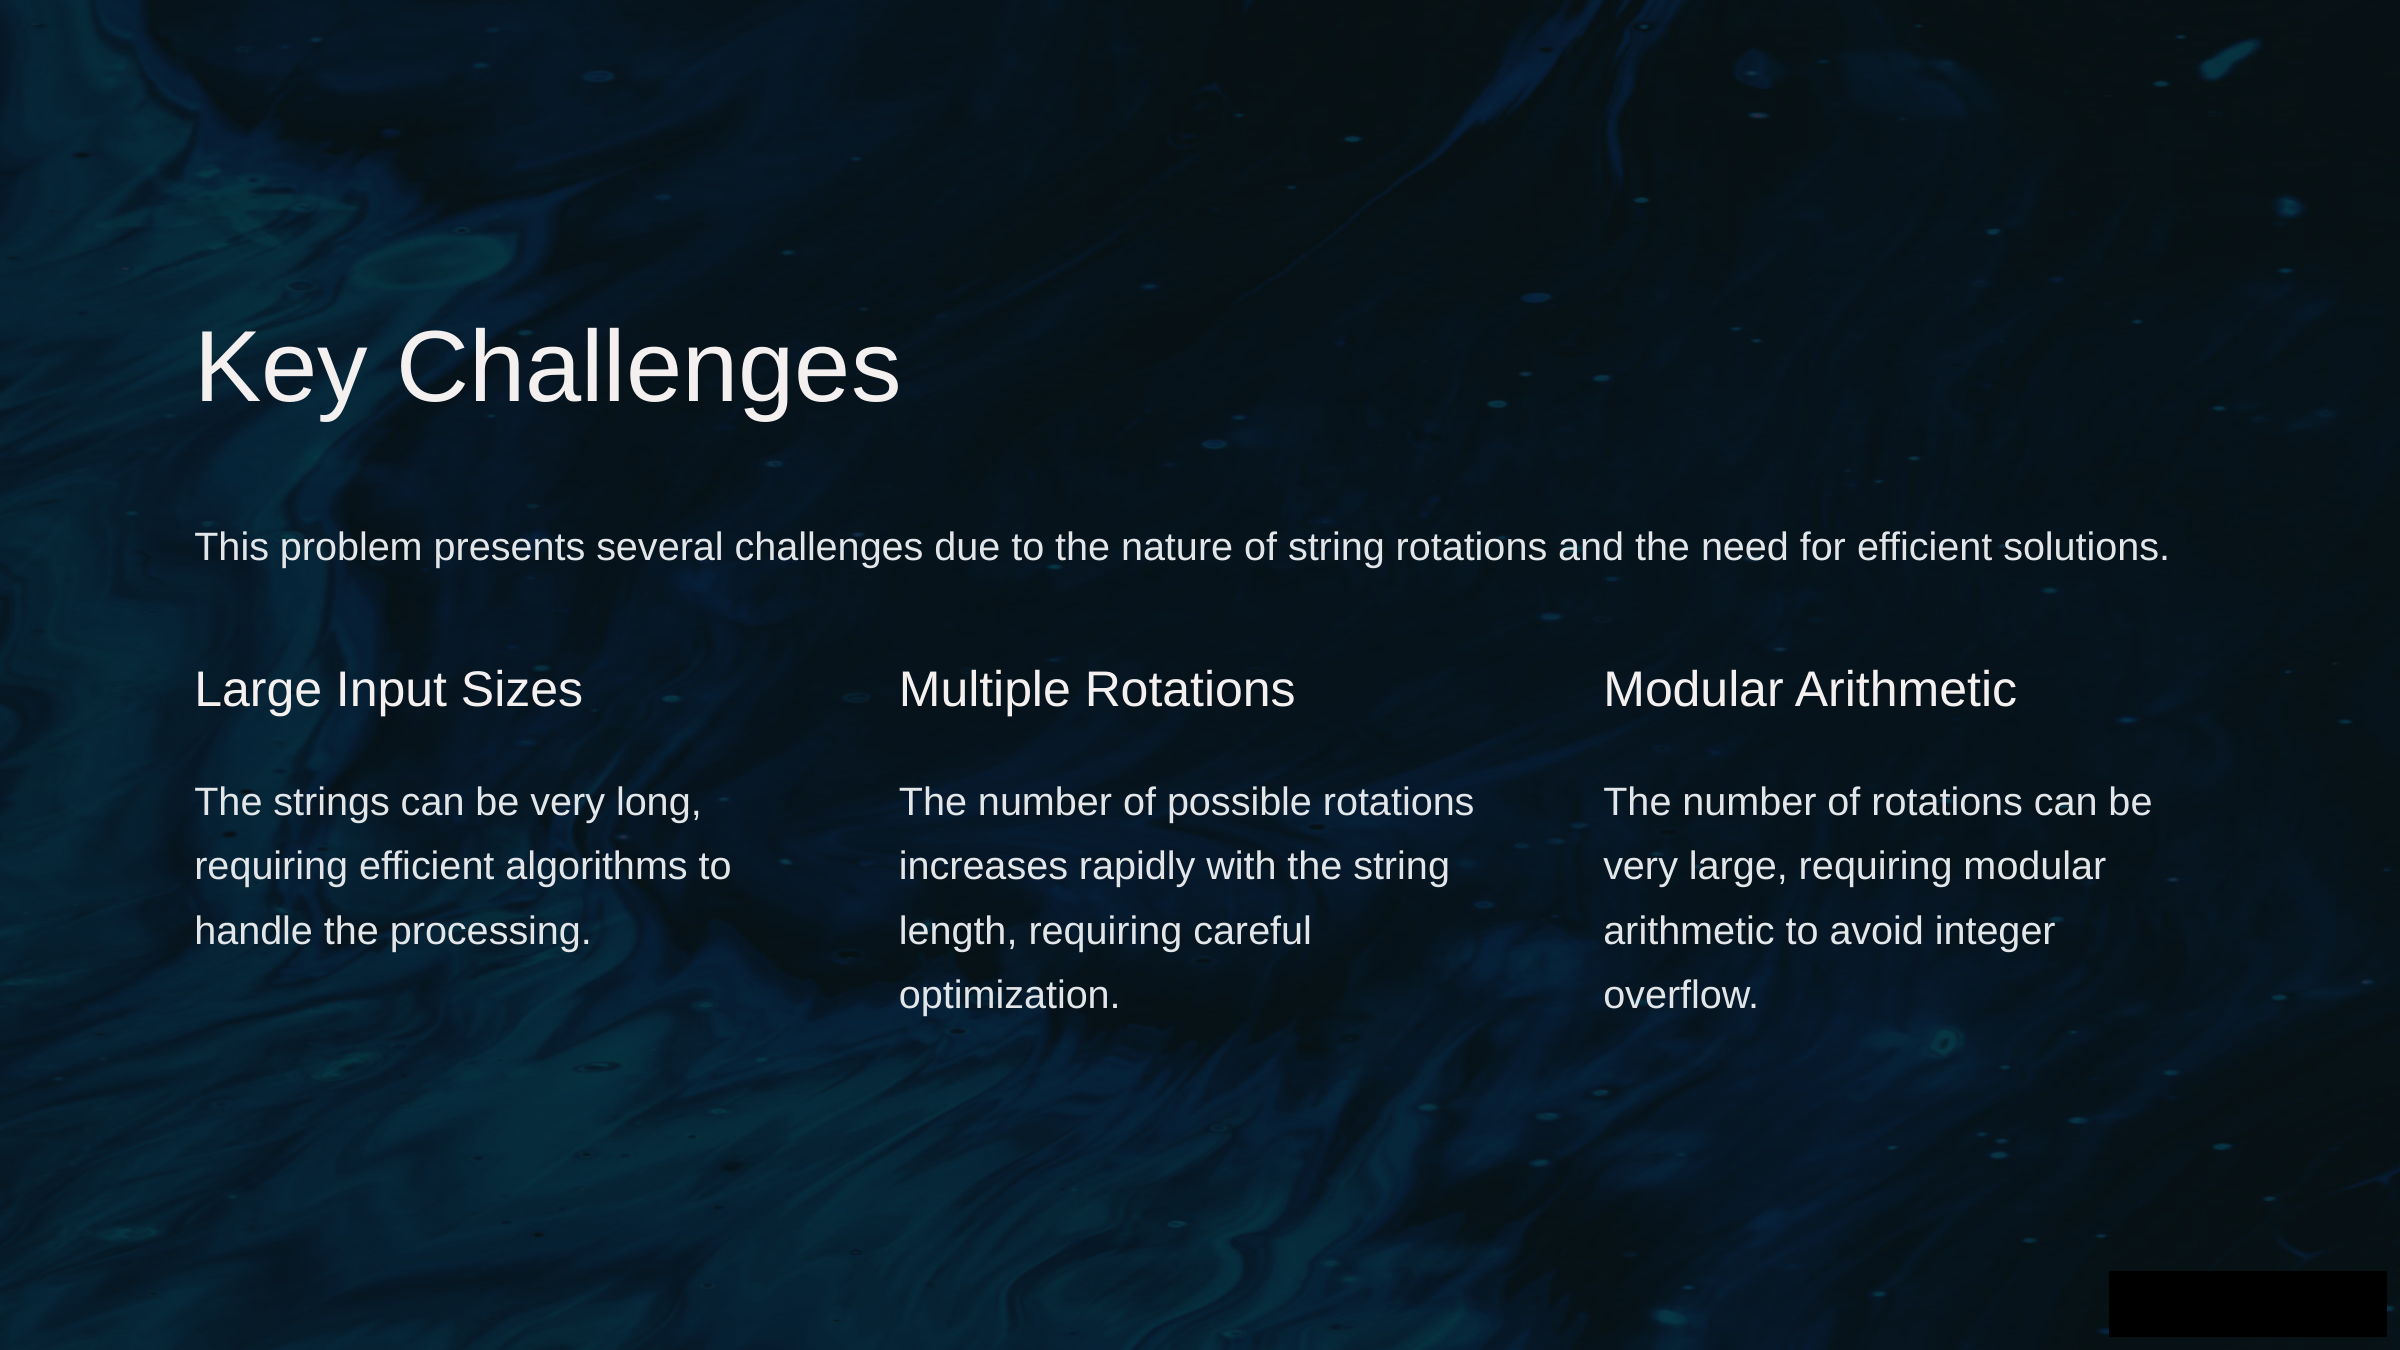

Key Challenges
This problem presents several challenges due to the nature of string rotations and the need for efficient solutions.
Large Input Sizes
Multiple Rotations
Modular Arithmetic
The strings can be very long, requiring efficient algorithms to handle the processing.
The number of possible rotations increases rapidly with the string length, requiring careful optimization.
The number of rotations can be very large, requiring modular arithmetic to avoid integer overflow.